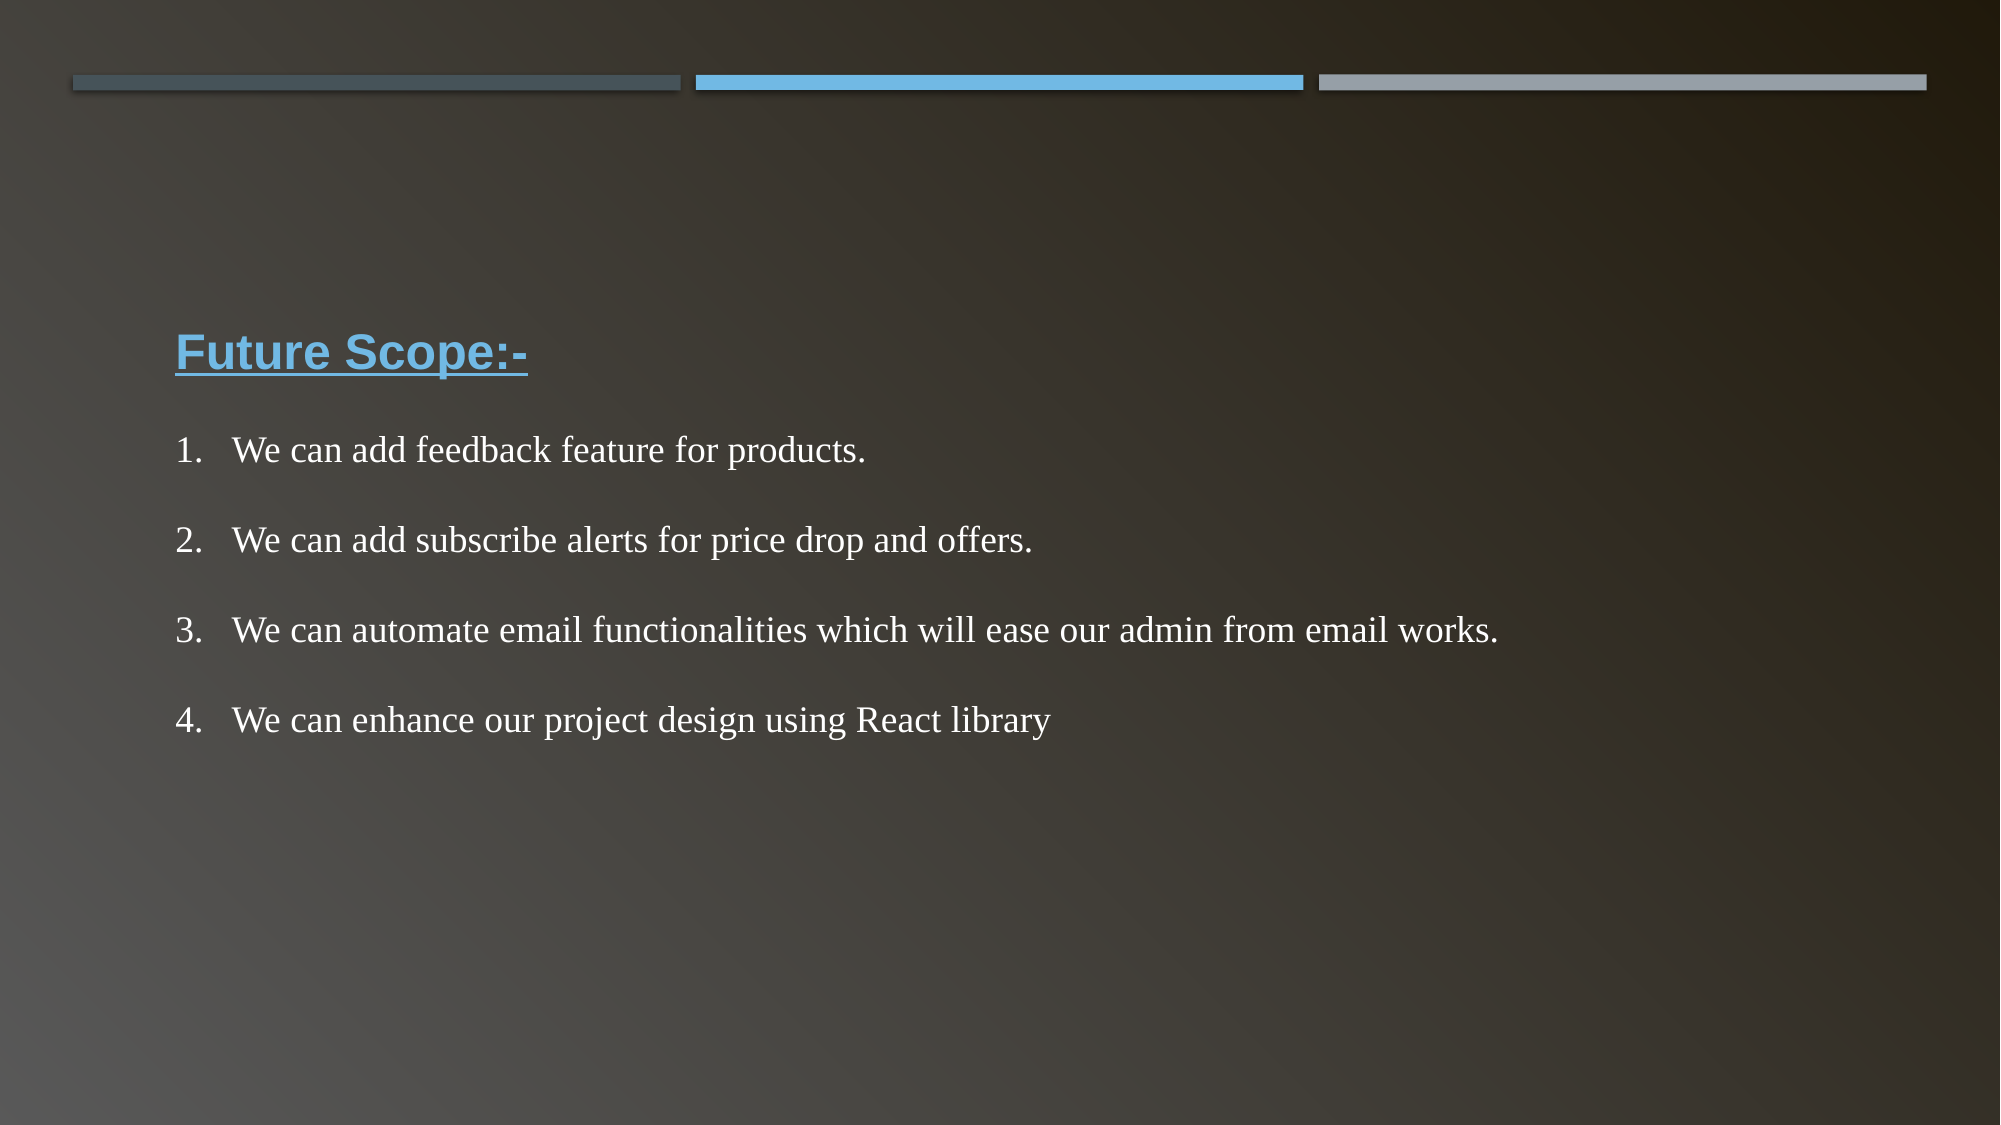

Future Scope:-
We can add feedback feature for products.
We can add subscribe alerts for price drop and offers.
We can automate email functionalities which will ease our admin from email works.
We can enhance our project design using React library